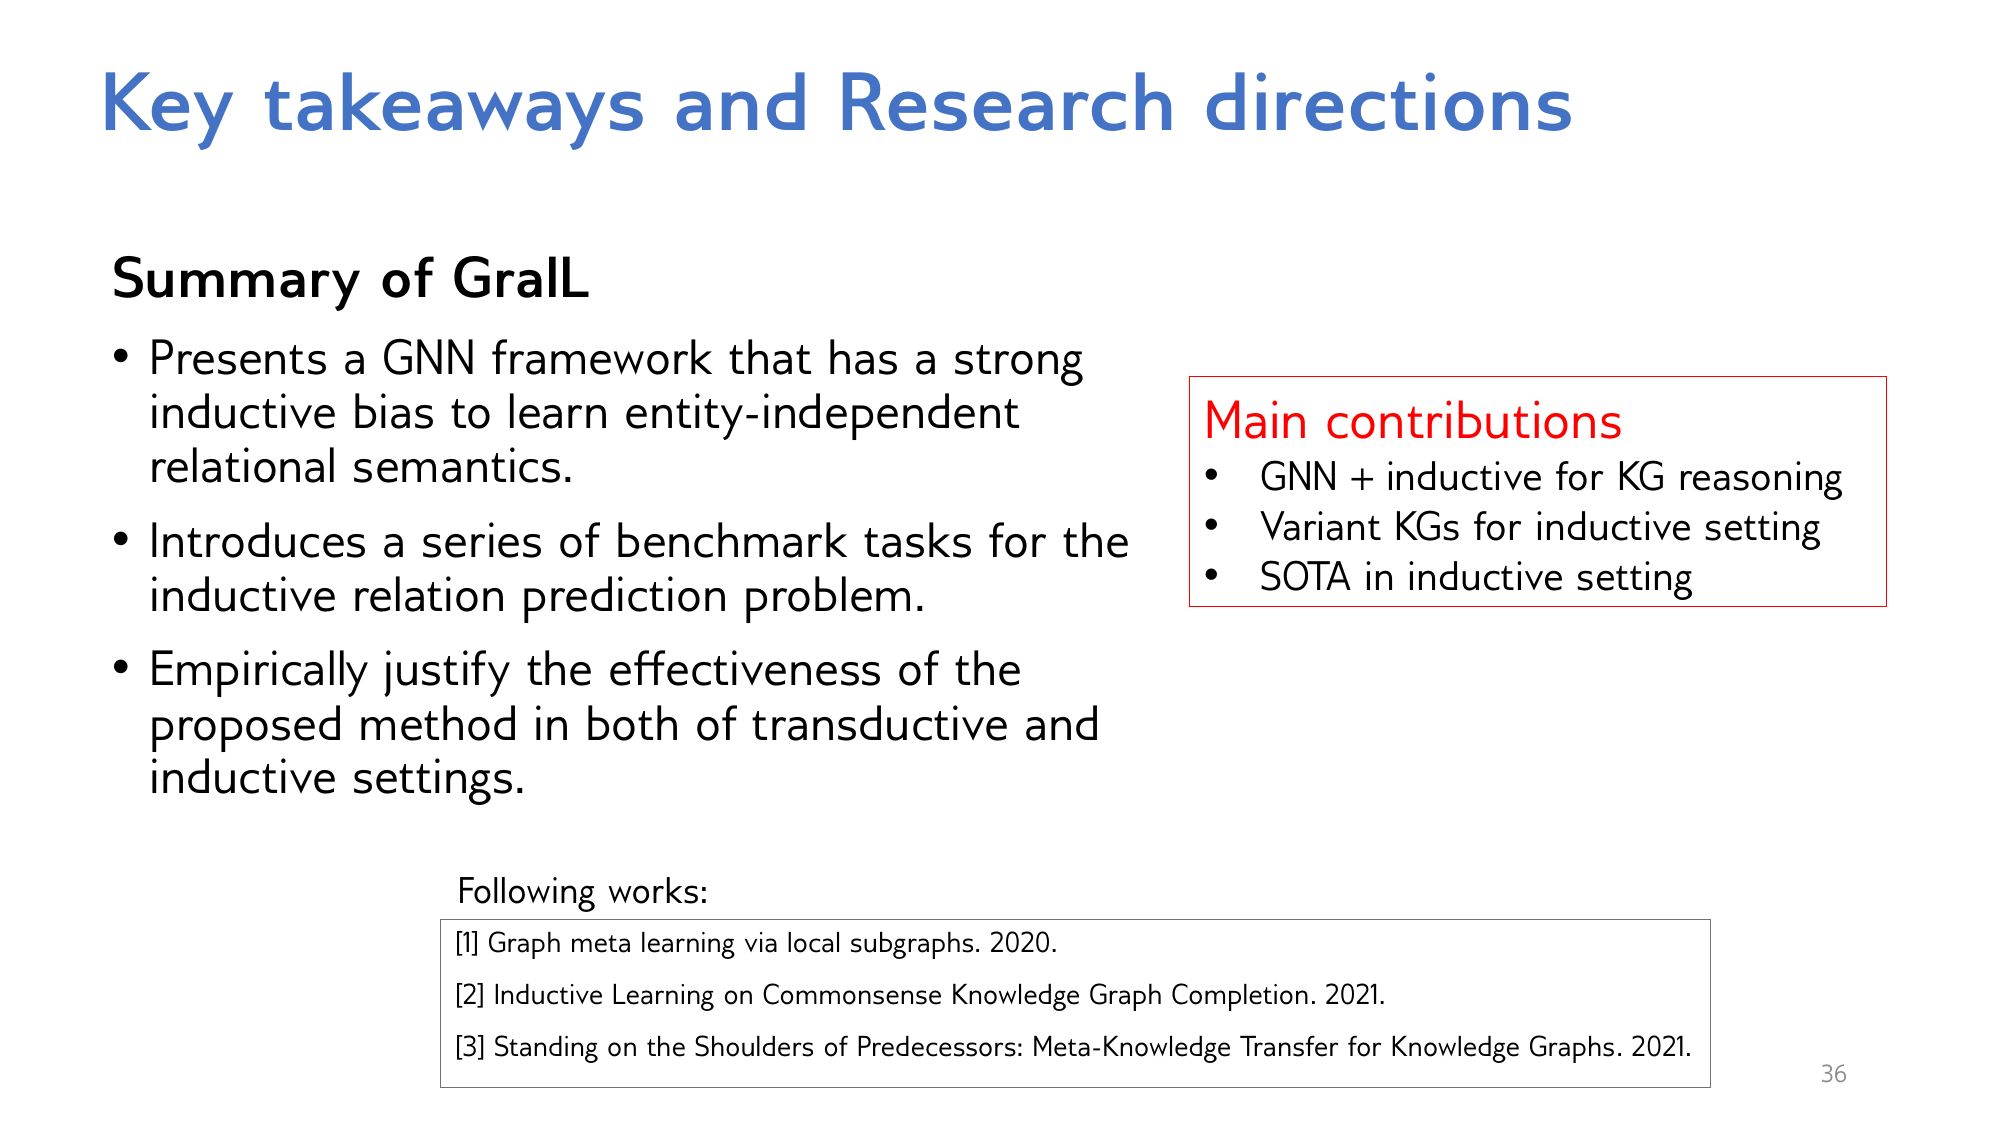

Key takeaways and Research directions
Summary of GraIL
﻿Presents a GNN framework that has a strong inductive bias to learn entity-independent relational semantics.
Introduces a series of benchmark tasks for the inductive relation prediction problem.
Empirically justify the effectiveness of the proposed method in both of transductive and inductive settings.
Main contributions
GNN + inductive for KG reasoning
Variant KGs for inductive setting
SOTA in inductive setting
Following works:
[1] Graph meta learning via local subgraphs. 2020.
[2] Inductive Learning on Commonsense Knowledge Graph Completion. 2021.
[3] Standing on the Shoulders of Predecessors: Meta-Knowledge Transfer for Knowledge Graphs. 2021.
36